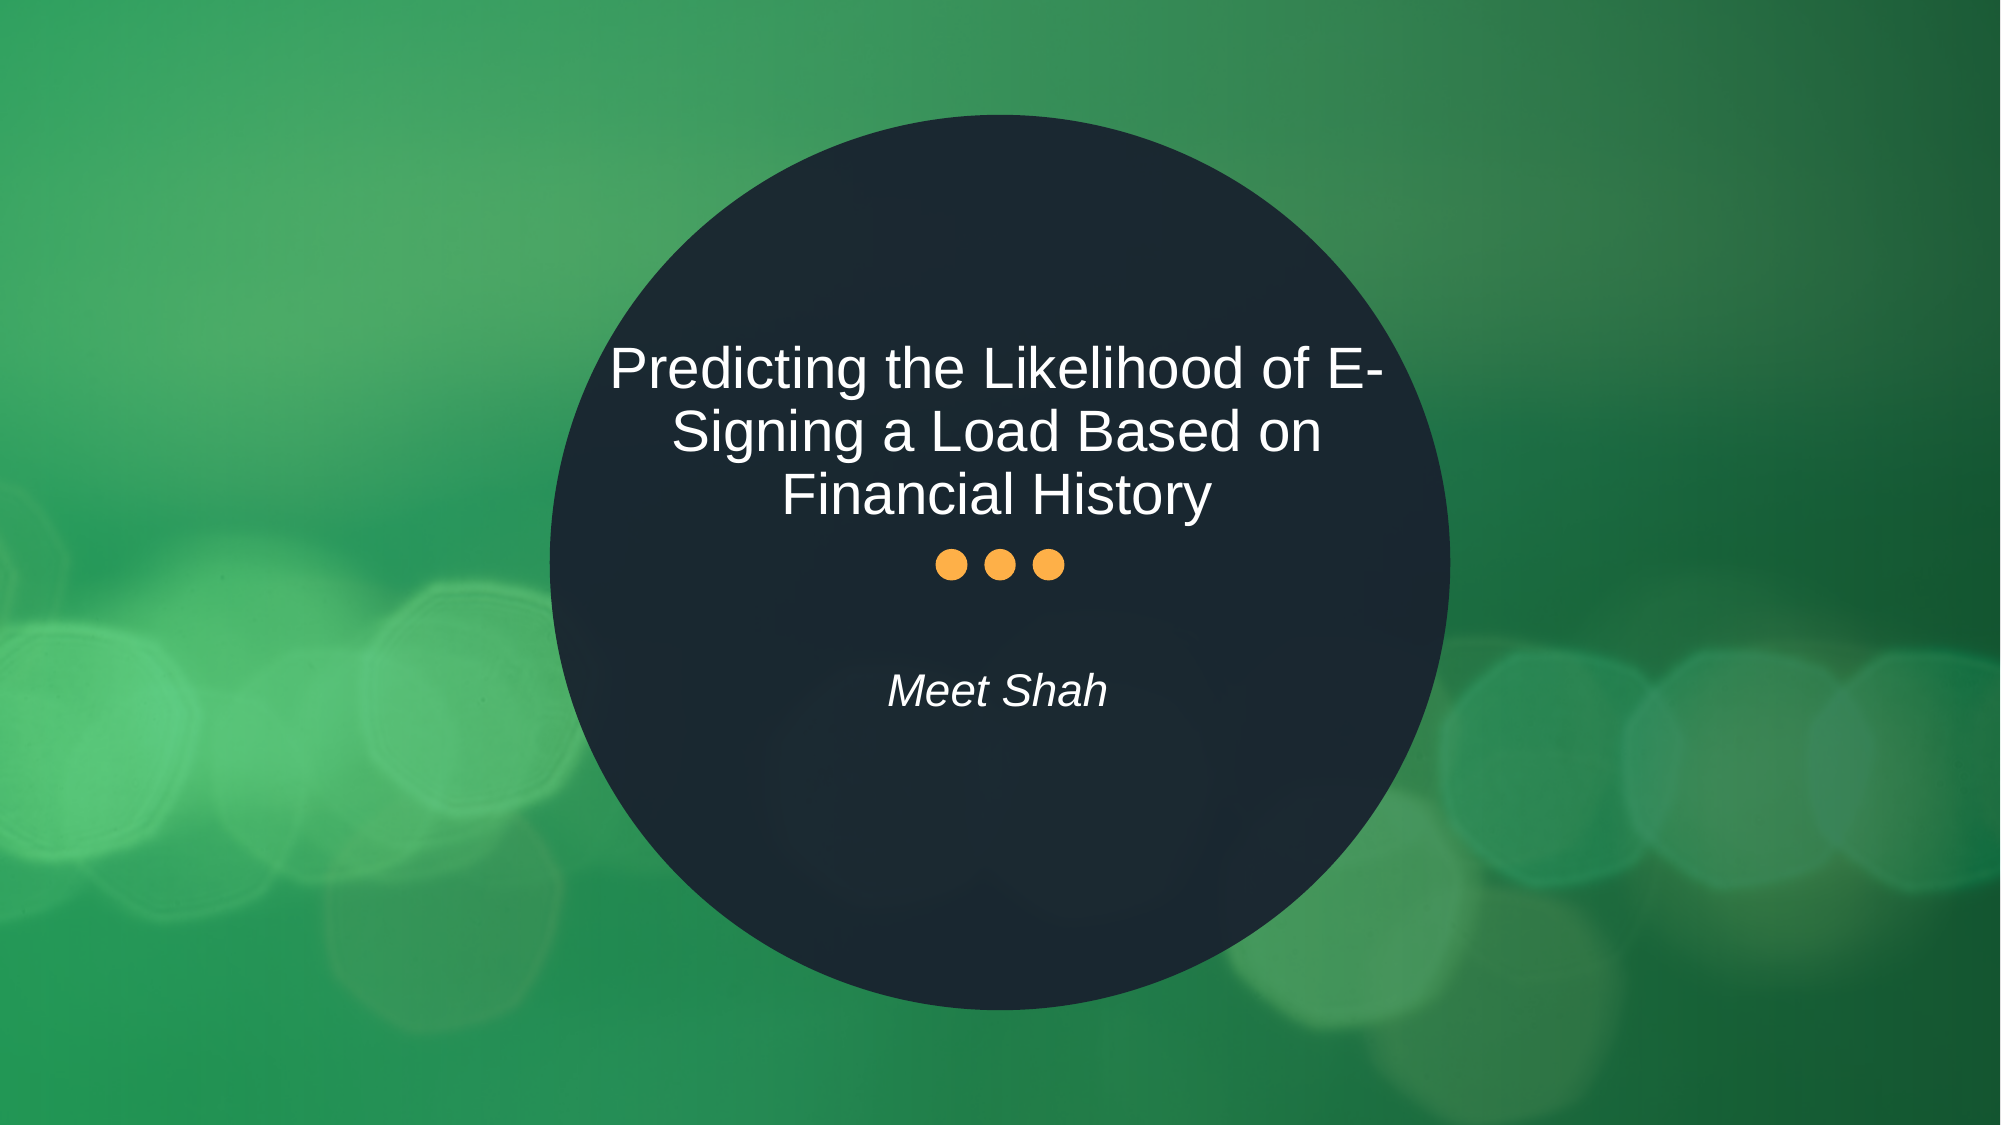

# Predicting the Likelihood of E-Signing a Load Based on Financial History
Meet Shah